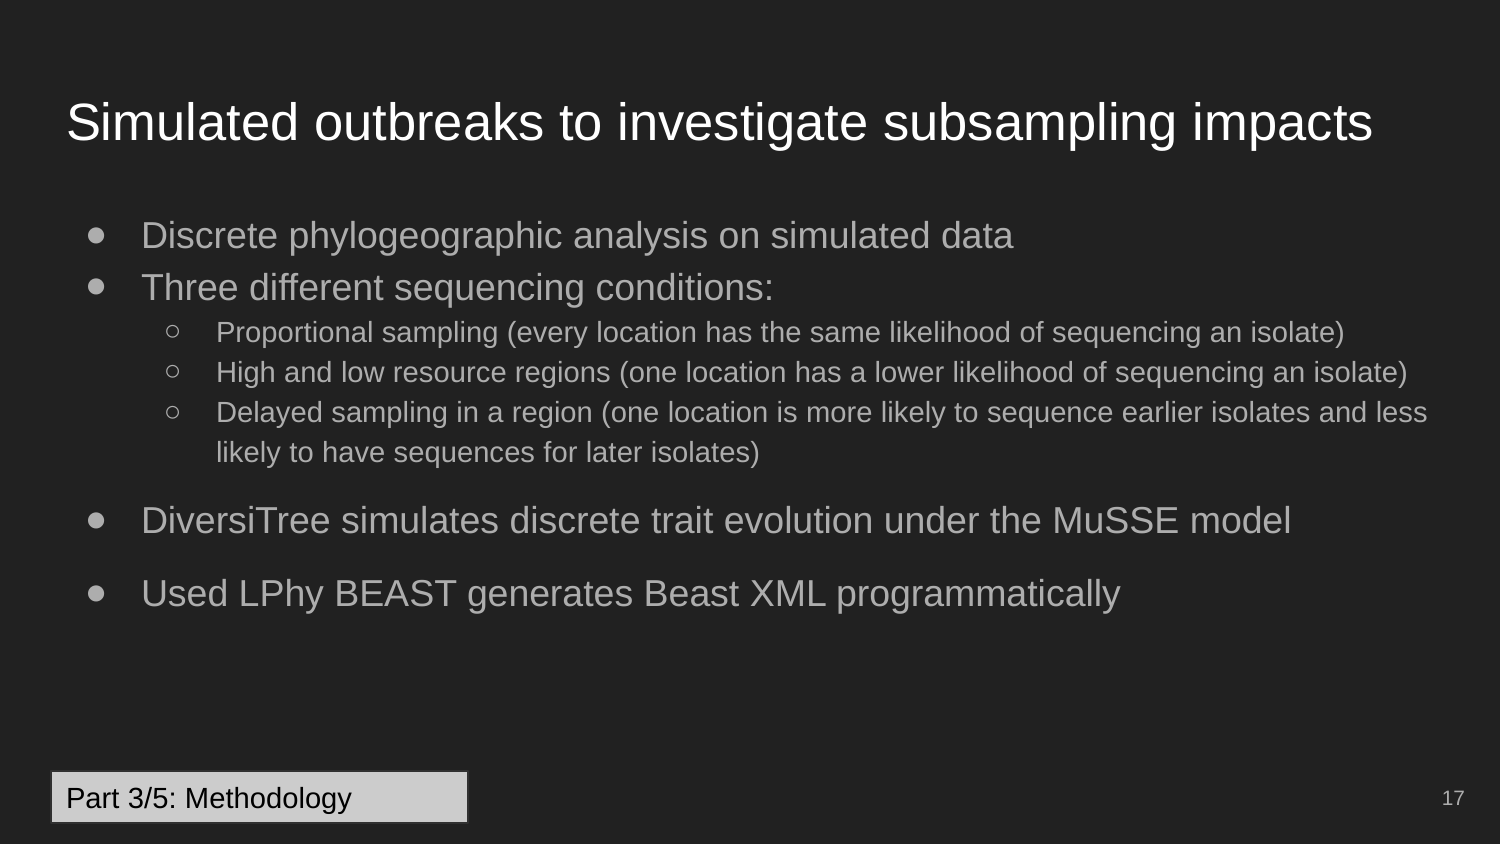

# Simulated outbreaks to investigate subsampling impacts
Discrete phylogeographic analysis on simulated data
Three different sequencing conditions:
Proportional sampling (every location has the same likelihood of sequencing an isolate)
High and low resource regions (one location has a lower likelihood of sequencing an isolate)
Delayed sampling in a region (one location is more likely to sequence earlier isolates and less likely to have sequences for later isolates)
DiversiTree simulates discrete trait evolution under the MuSSE model
Used LPhy BEAST generates Beast XML programmatically
17
Part 3/5: Methodology